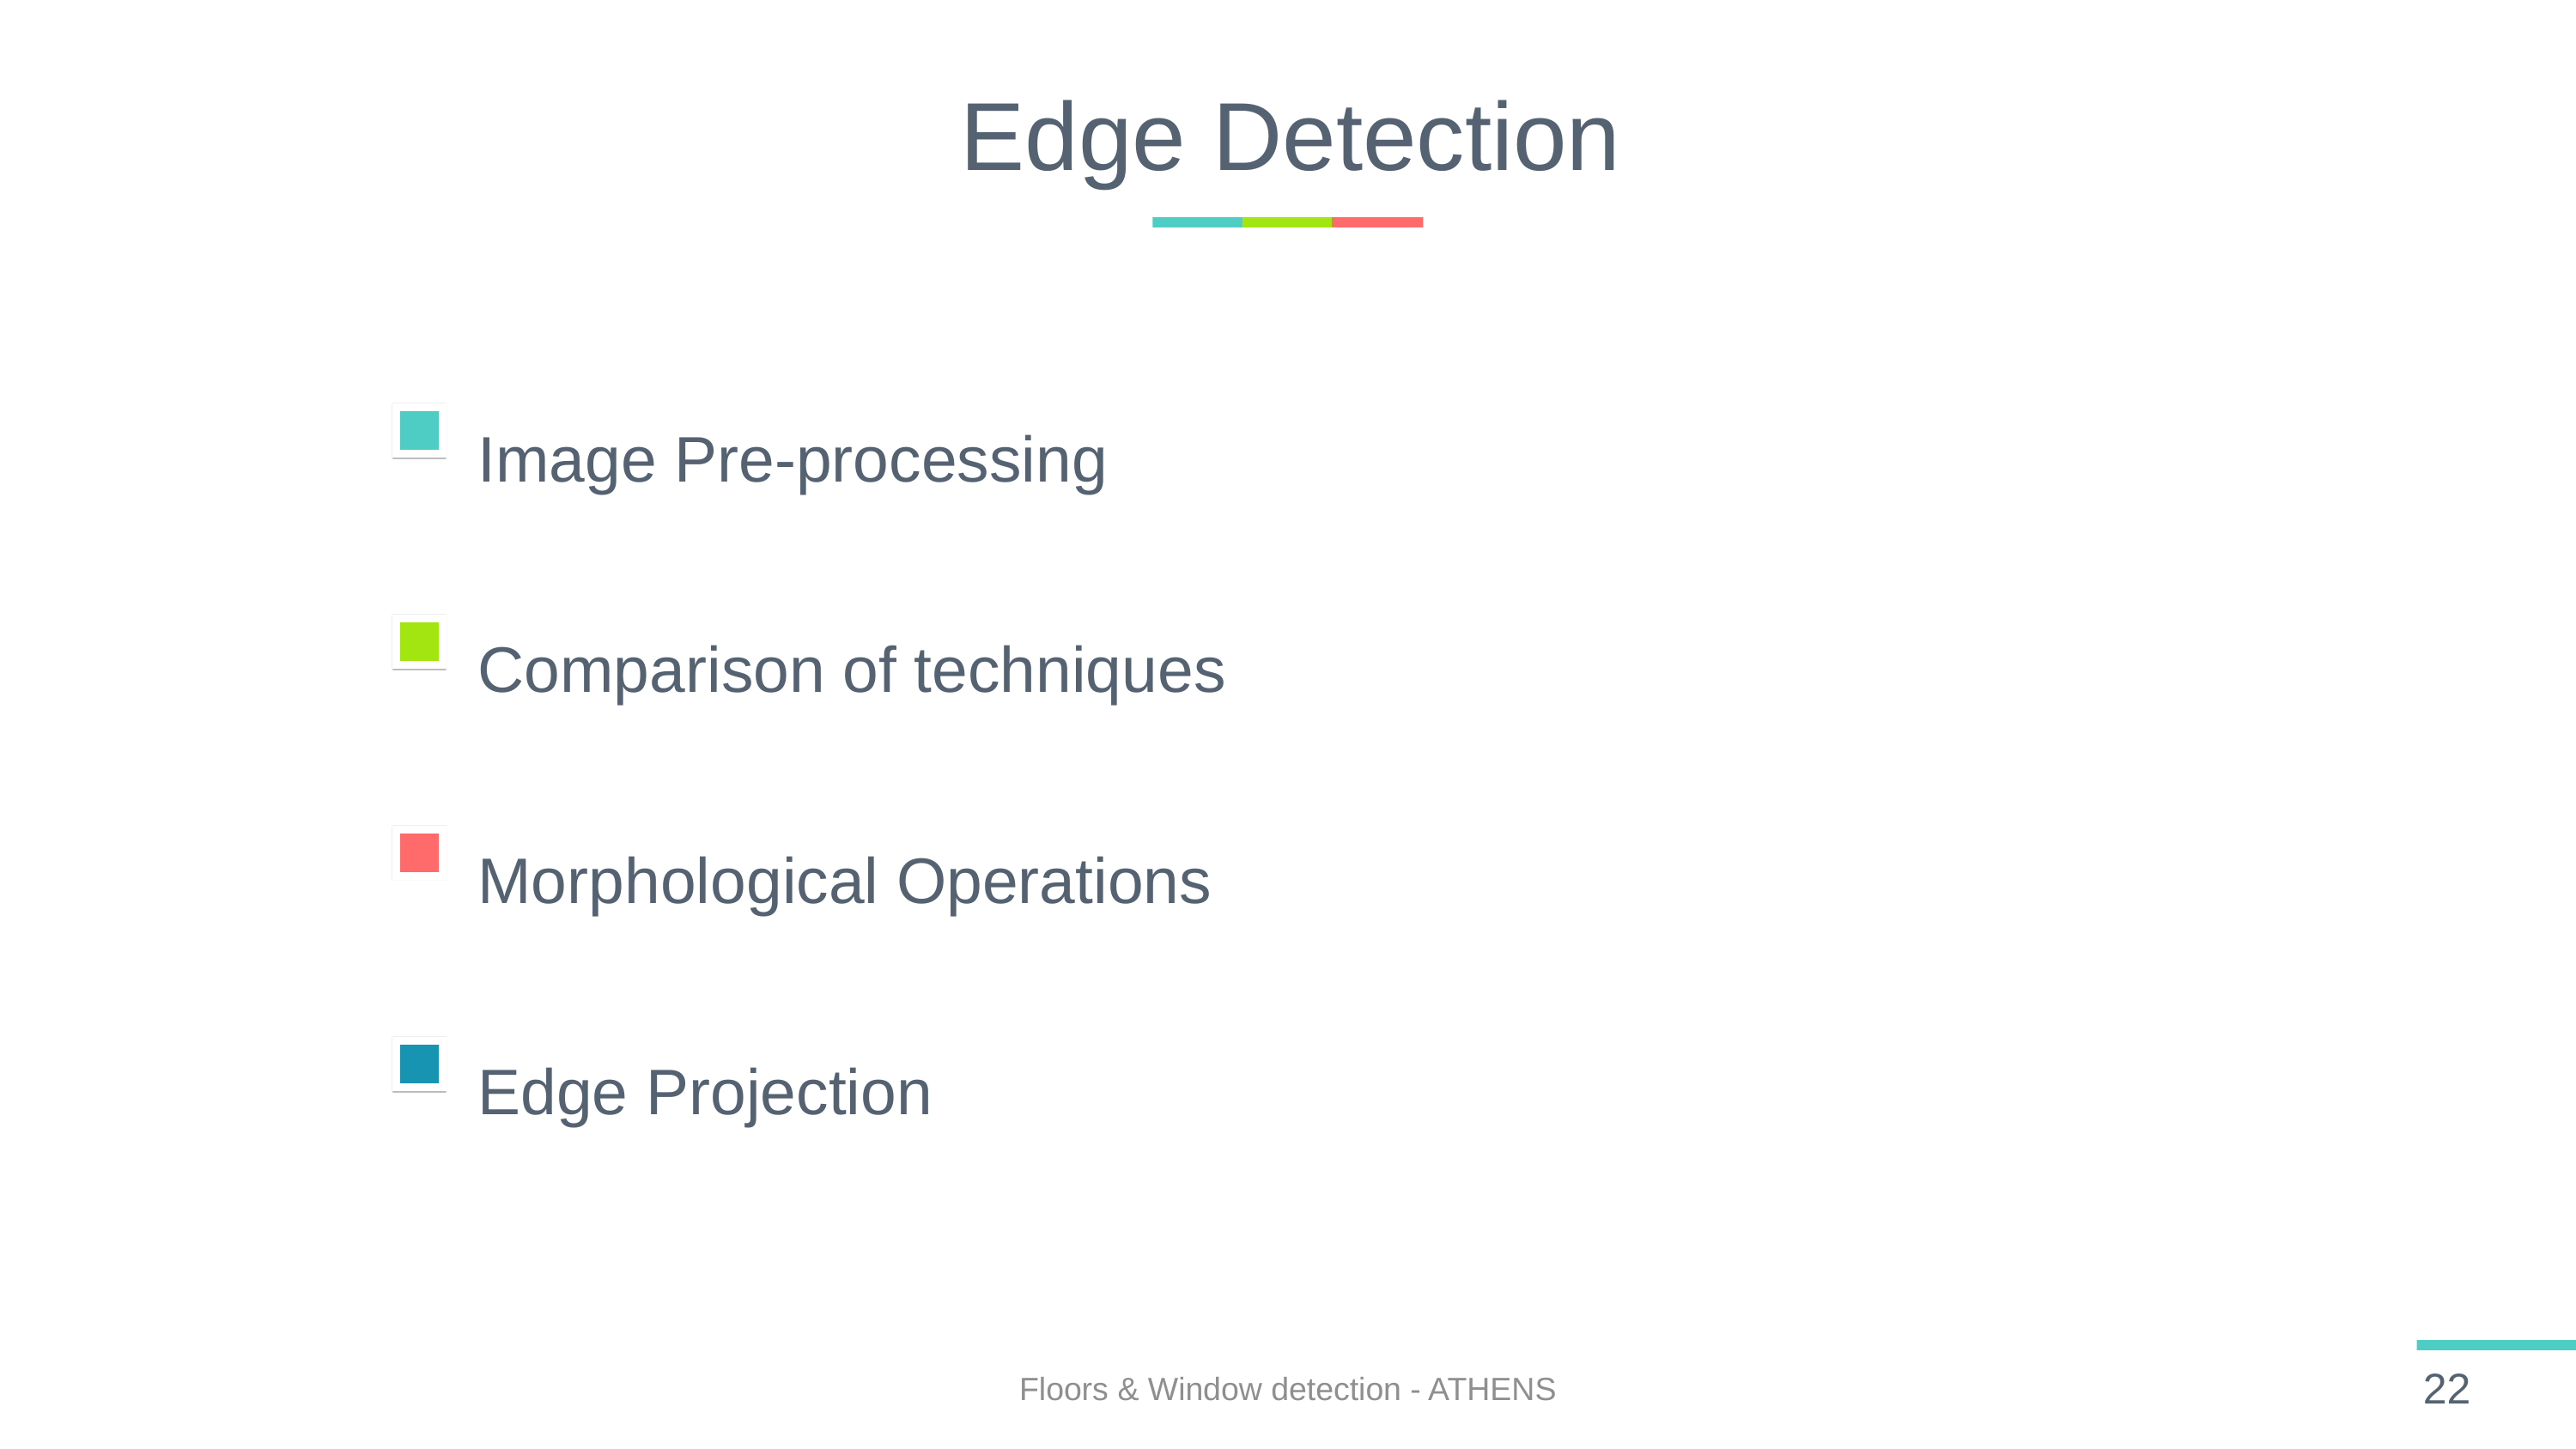

# Edge Detection
Image Pre-processing
Comparison of techniques
Morphological Operations
Edge Projection
Floors & Window detection - ATHENS
22